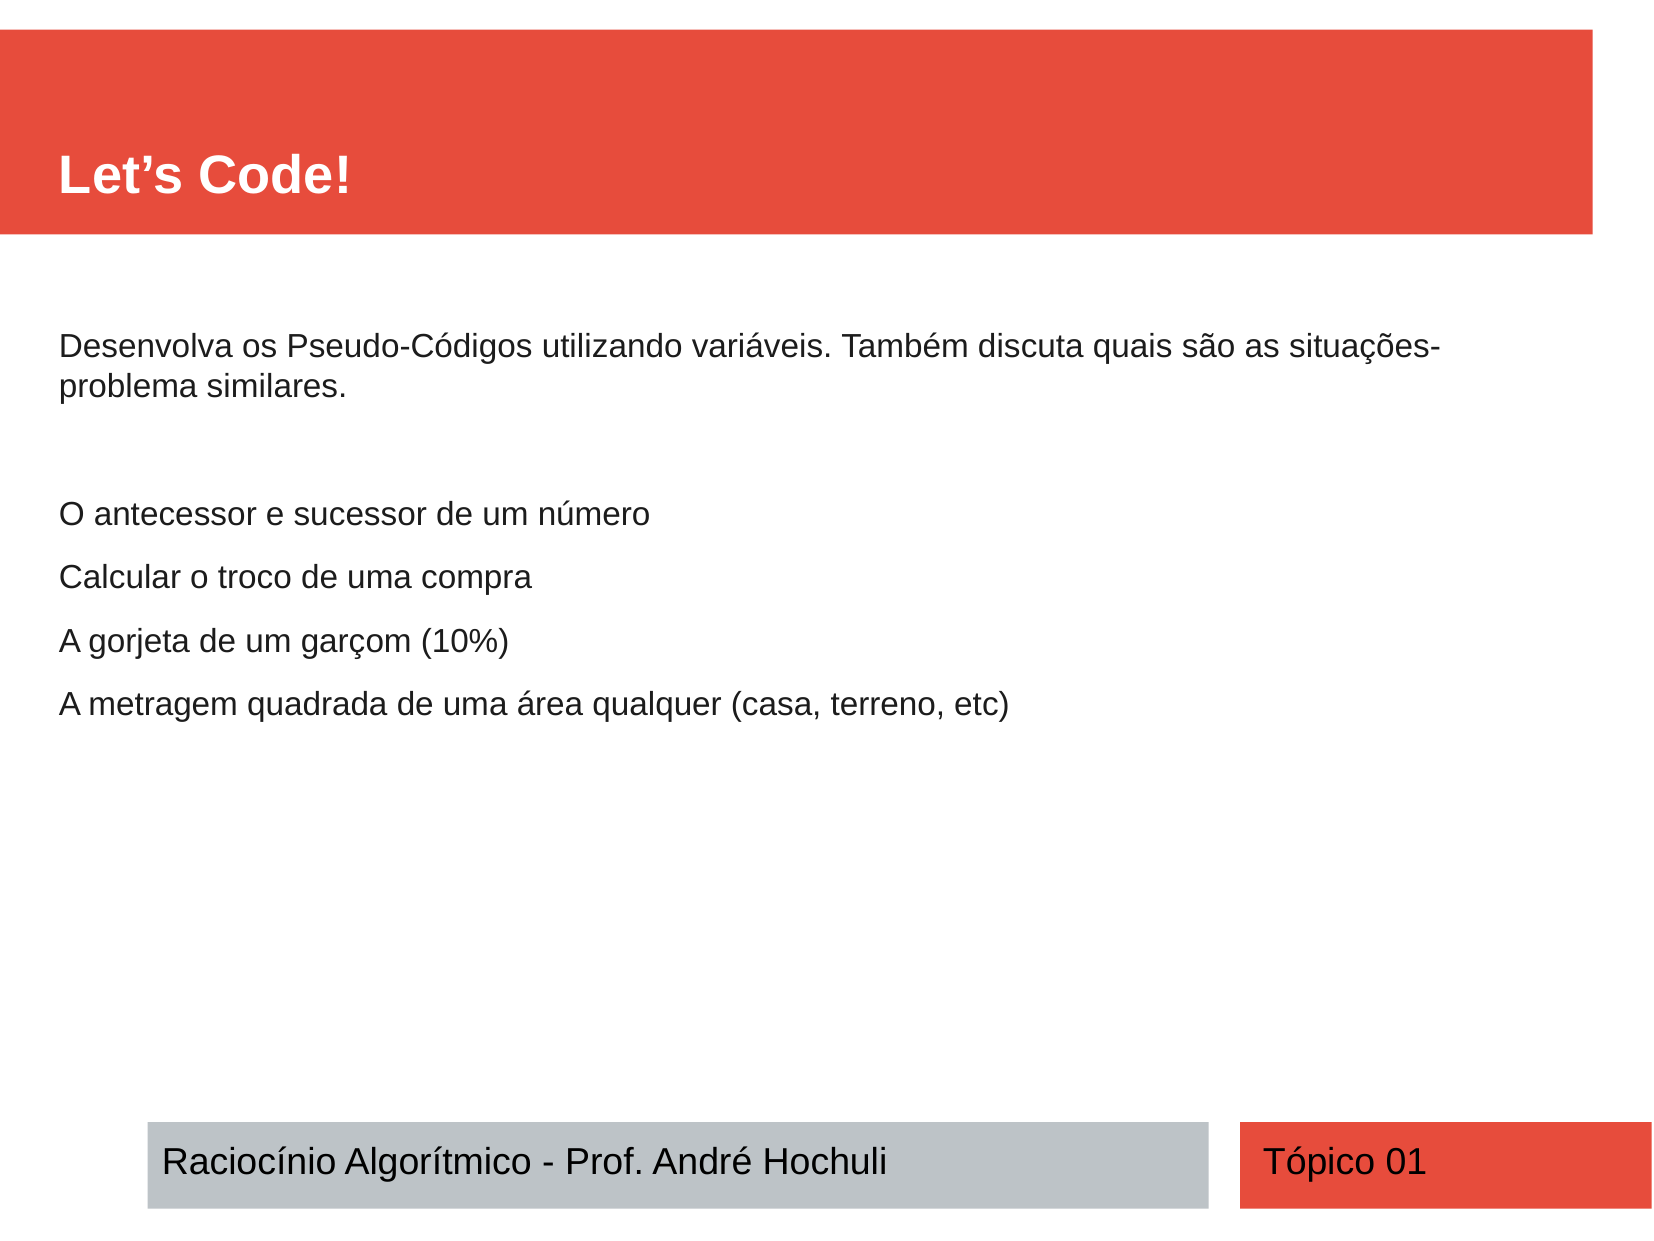

Let’s Code!
Desenvolva os Pseudo-Códigos utilizando variáveis. Também discuta quais são as situações-problema similares.

O antecessor e sucessor de um número
Calcular o troco de uma compra
A gorjeta de um garçom (10%)
A metragem quadrada de uma área qualquer (casa, terreno, etc)

Raciocínio Algorítmico - Prof. André Hochuli
Tópico 01